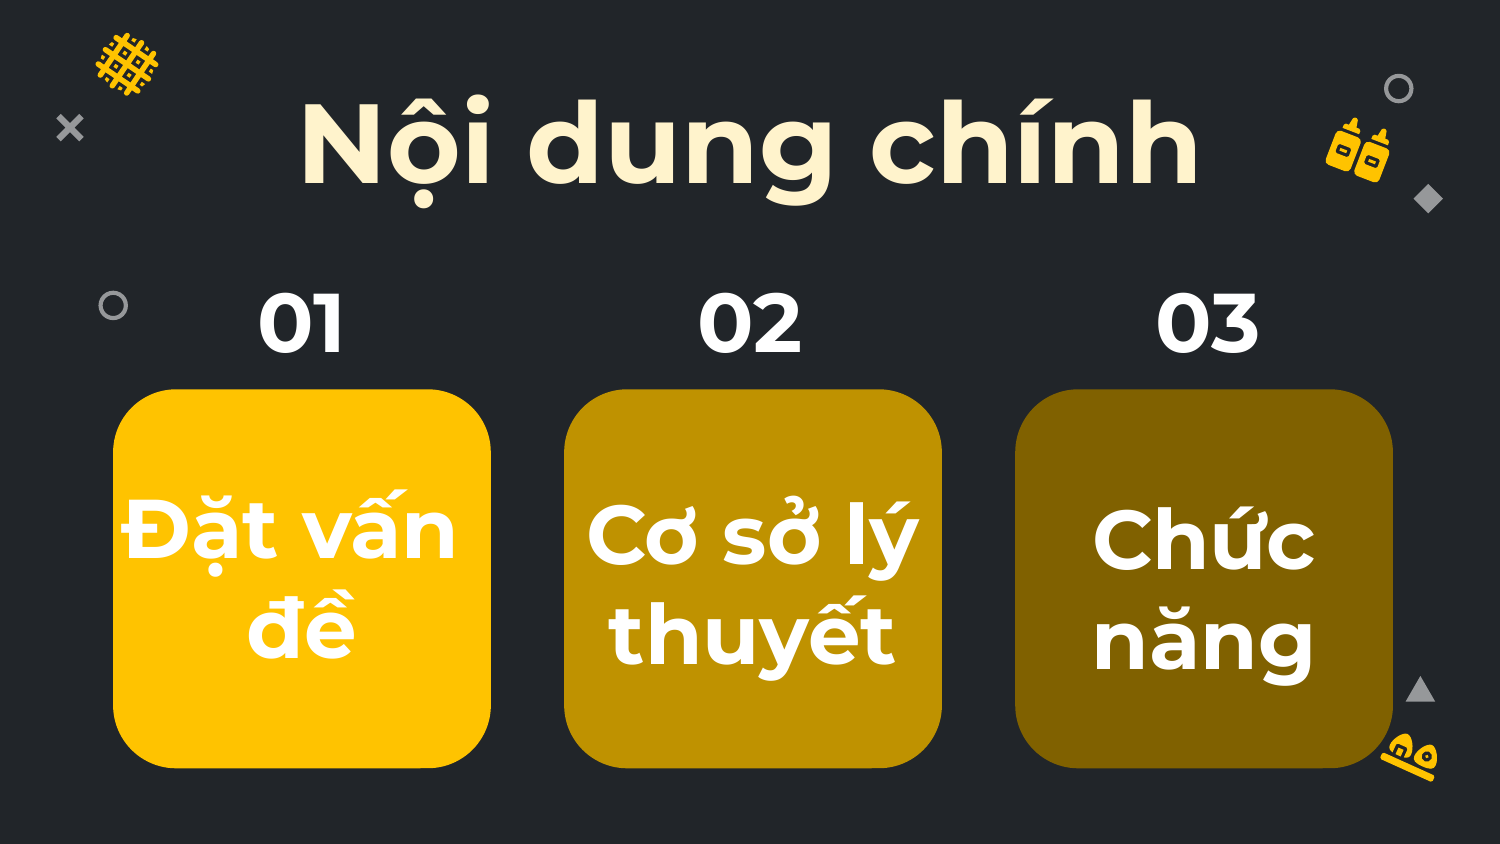

# Nội dung chính

01
02
03

Đặt vấn
đề
Cơ sở lý thuyết
Chức năng